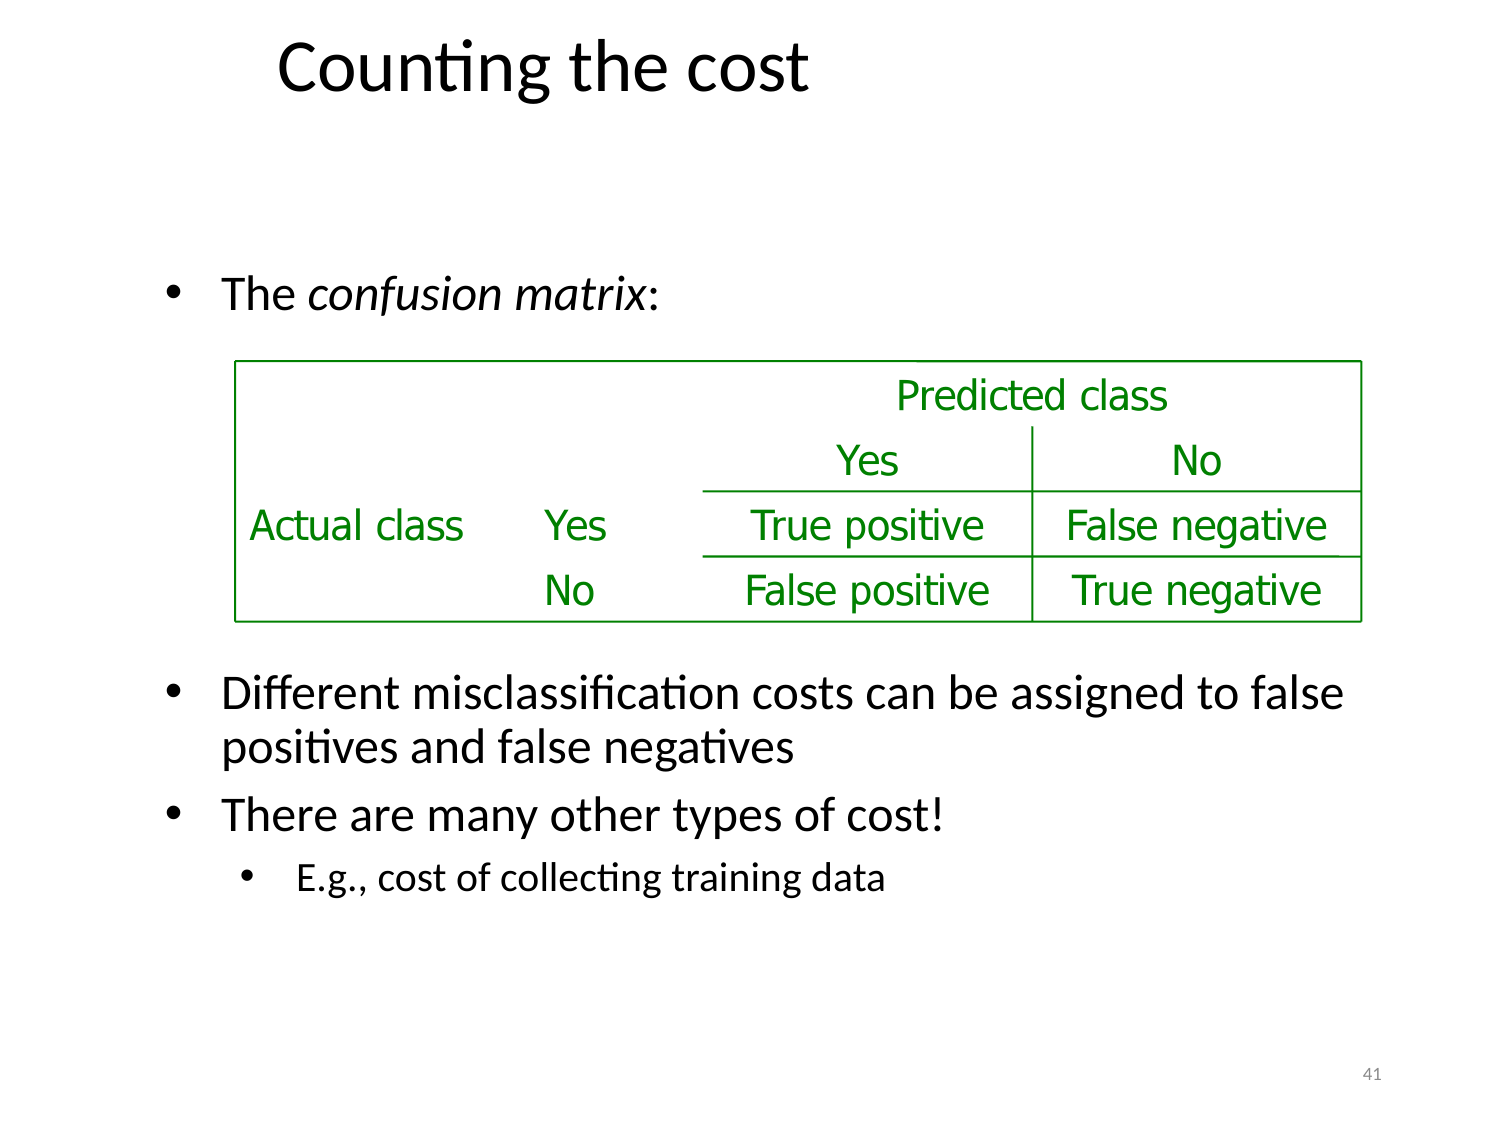

Counting the cost
The confusion matrix:
Different misclassification costs can be assigned to false  positives and false negatives
There are many other types of cost!
E.g., cost of collecting training data

Predicted class

Yes
No

Actual class
Yes
True positive

False negative
No
False positive

True negative

41